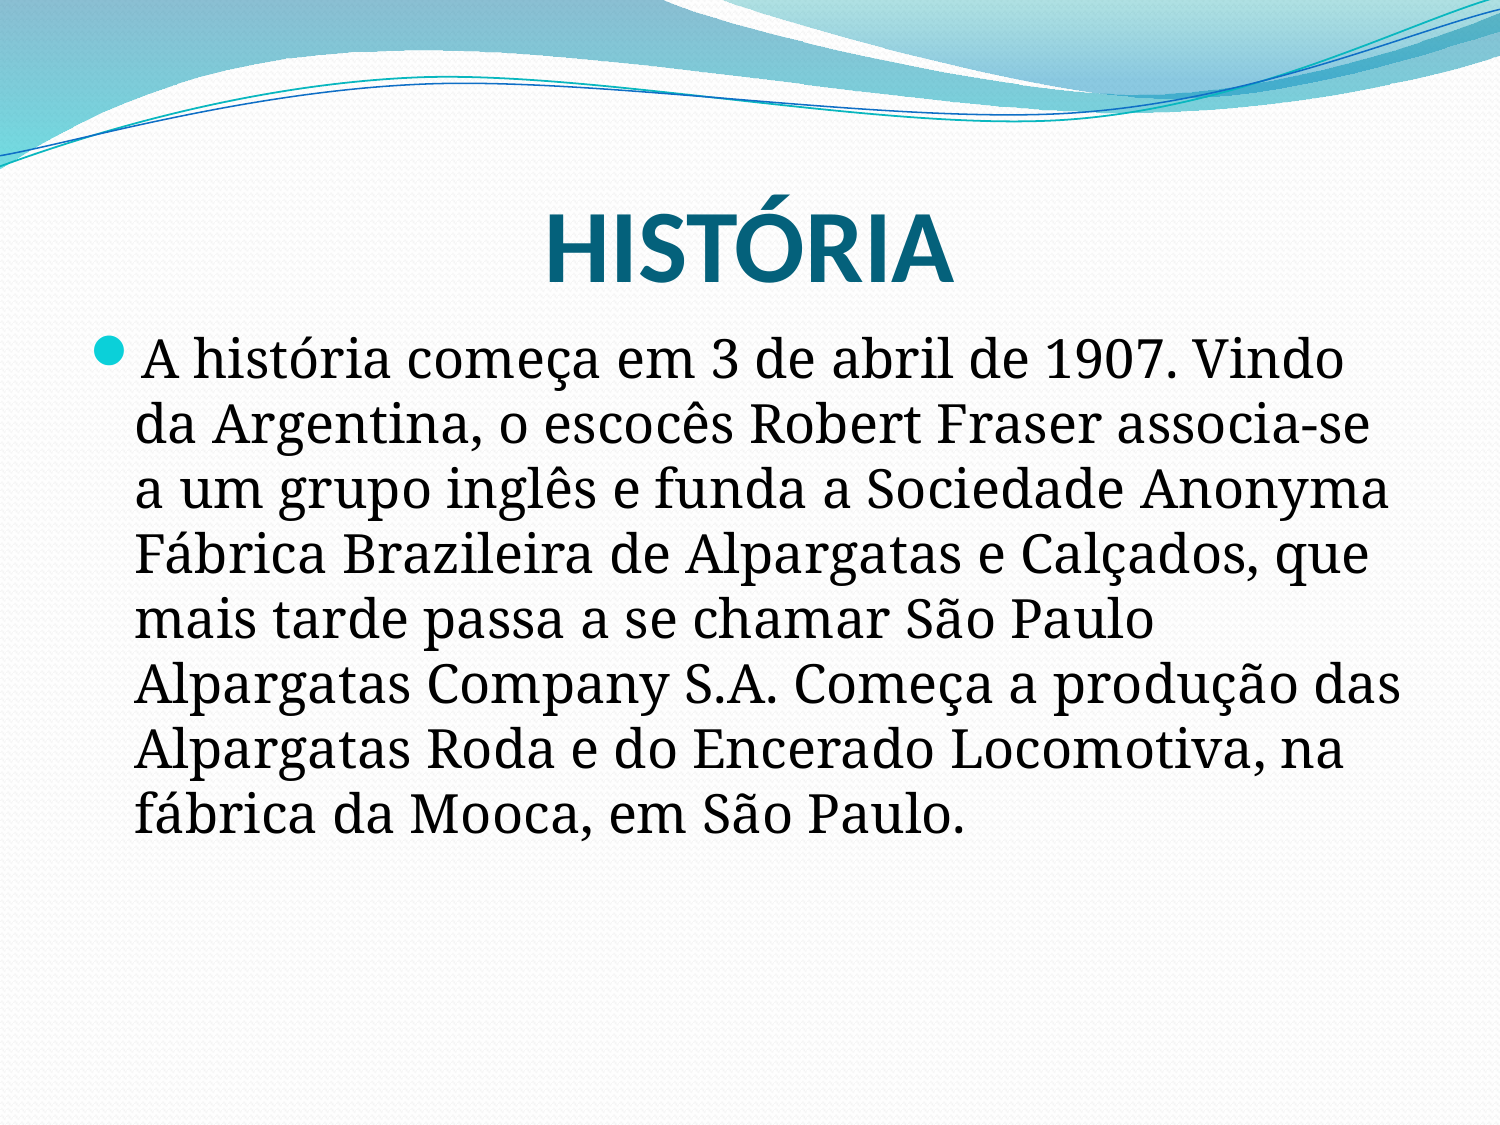

# HISTÓRIA
A história começa em 3 de abril de 1907. Vindo da Argentina, o escocês Robert Fraser associa-se a um grupo inglês e funda a Sociedade Anonyma Fábrica Brazileira de Alpargatas e Calçados, que mais tarde passa a se chamar São Paulo Alpargatas Company S.A. Começa a produção das Alpargatas Roda e do Encerado Locomotiva, na fábrica da Mooca, em São Paulo.